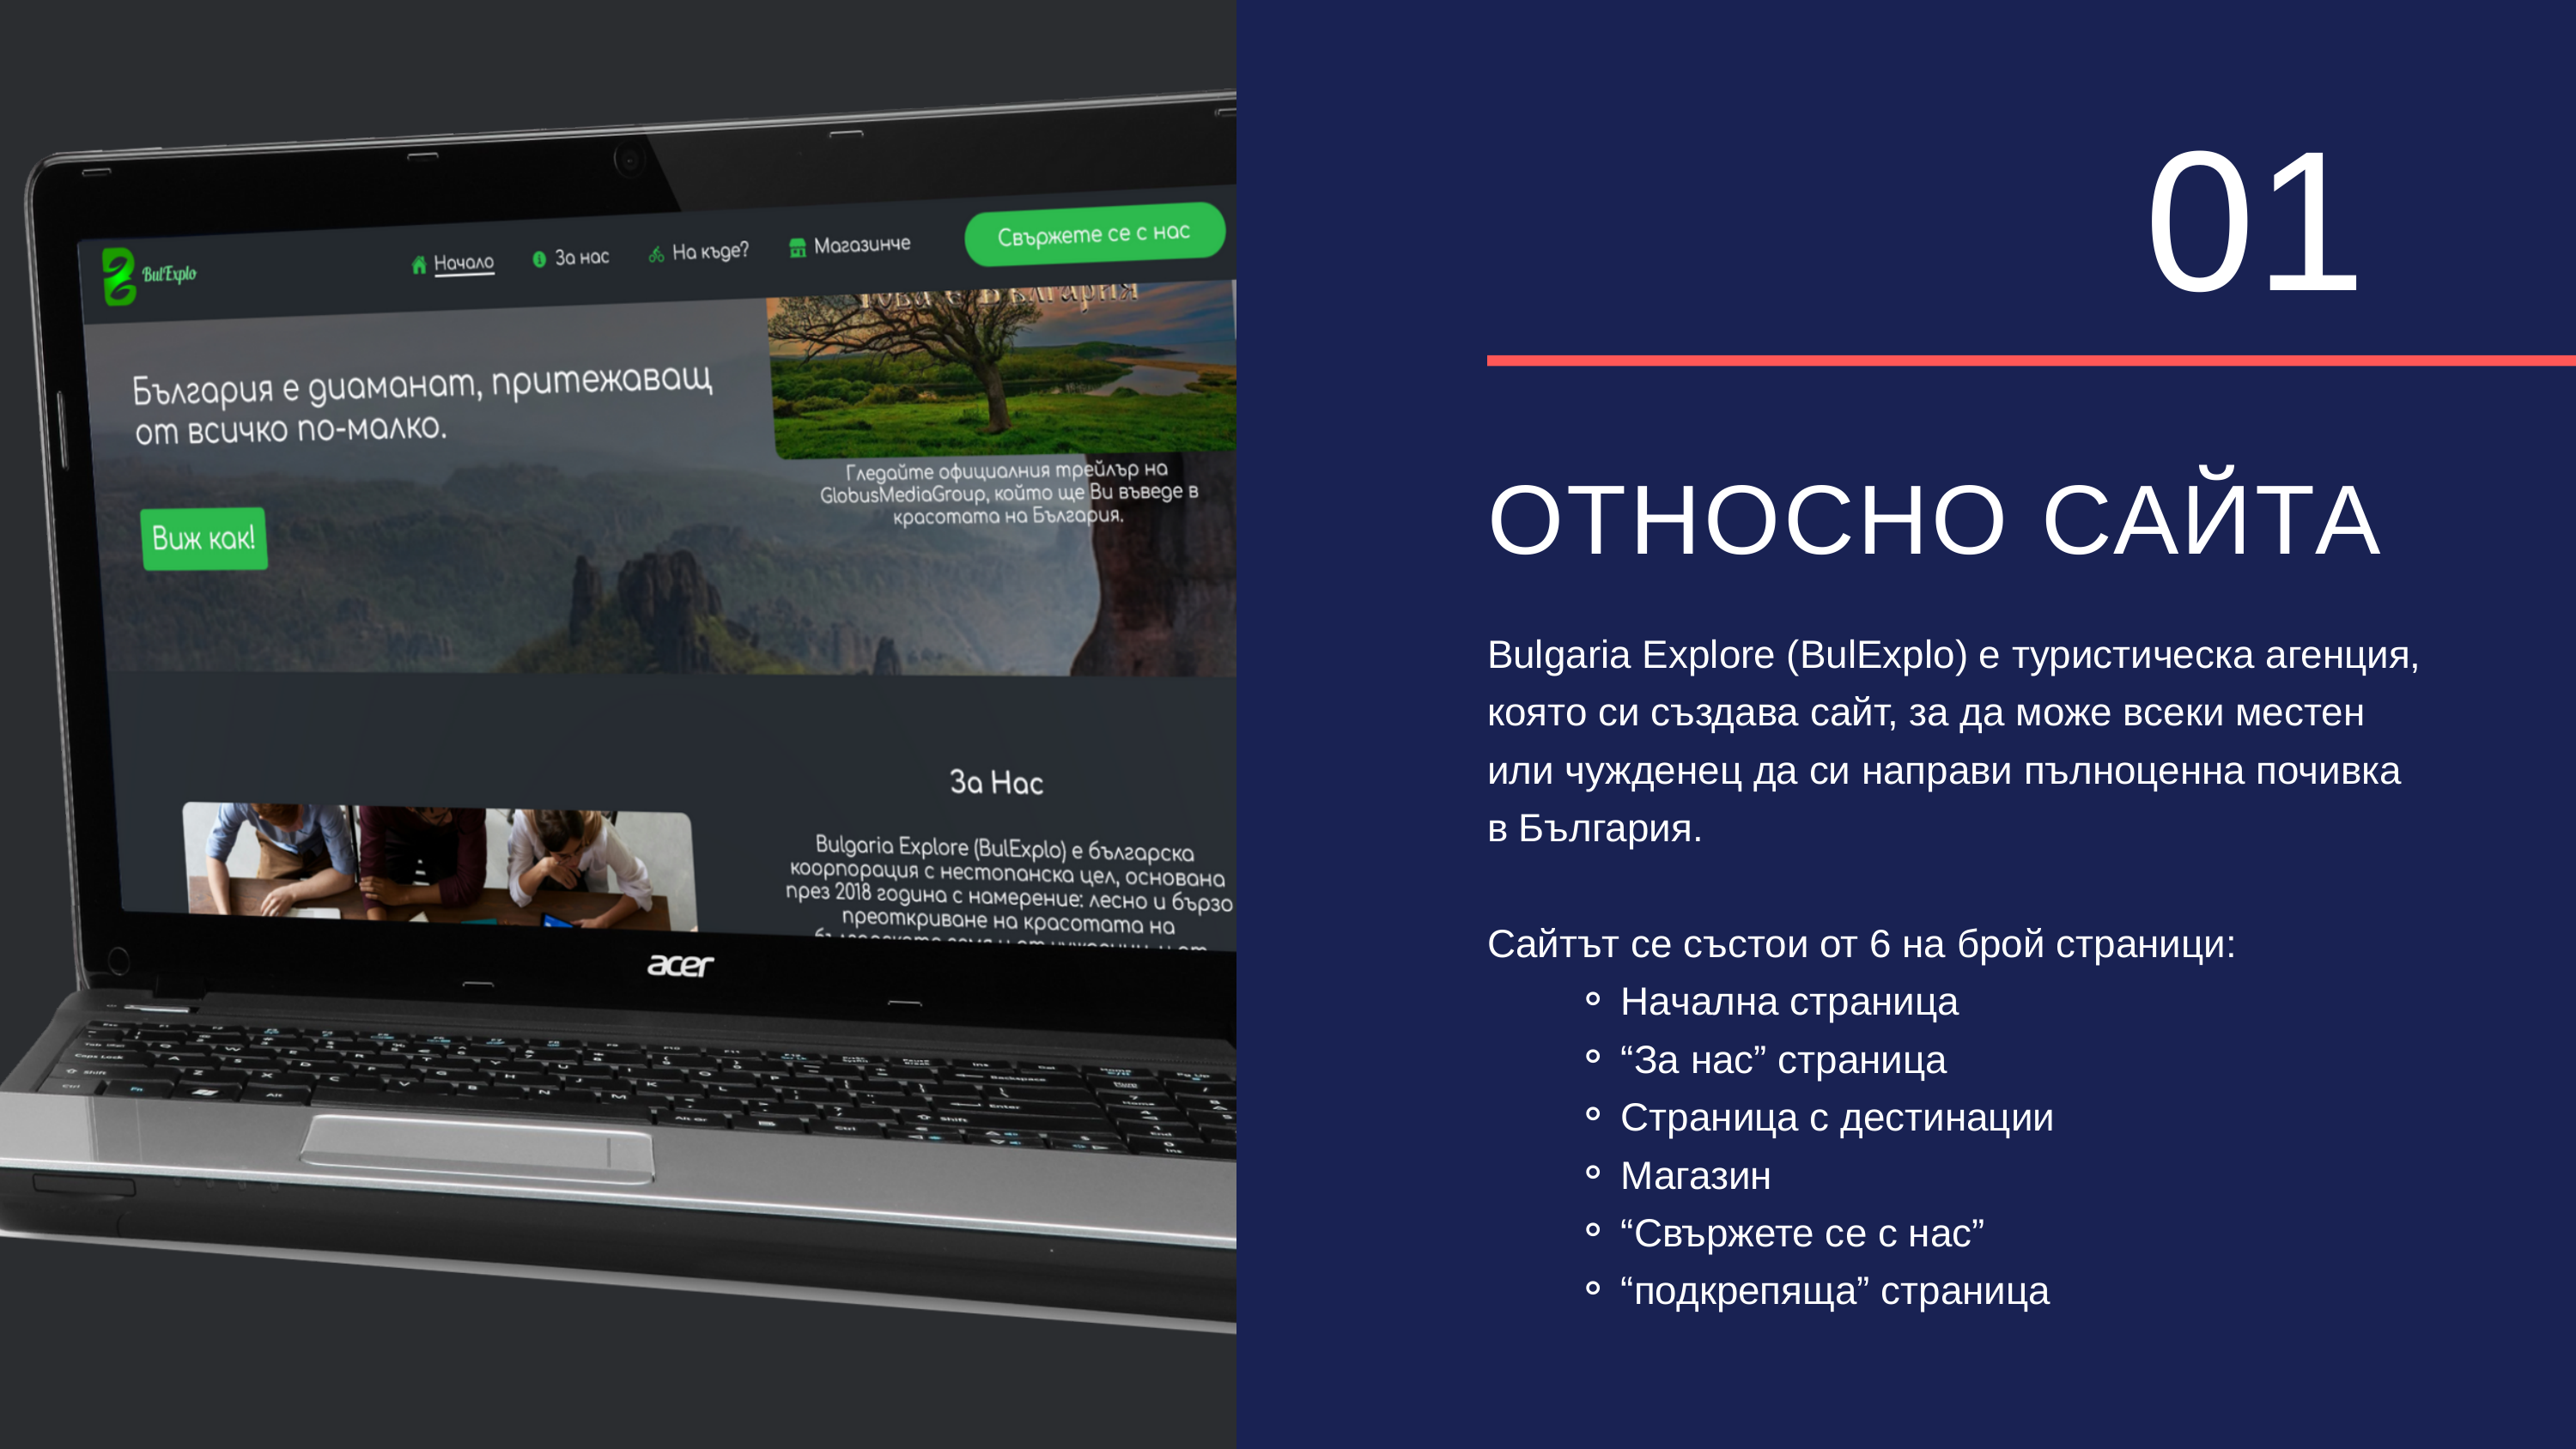

01

ОТНОСНО САЙТА
Bulgaria Explore (BulExplo) е туристическа агенция, която си създава сайт, за да може всеки местен или чужденец да си направи пълноценна почивка в България.

Сайтът се състои от 6 на брой страници:
Начална страница
“За нас” страница
Страница с дестинации
Магазин
“Свържете се с нас”
“подкрепяща” страница